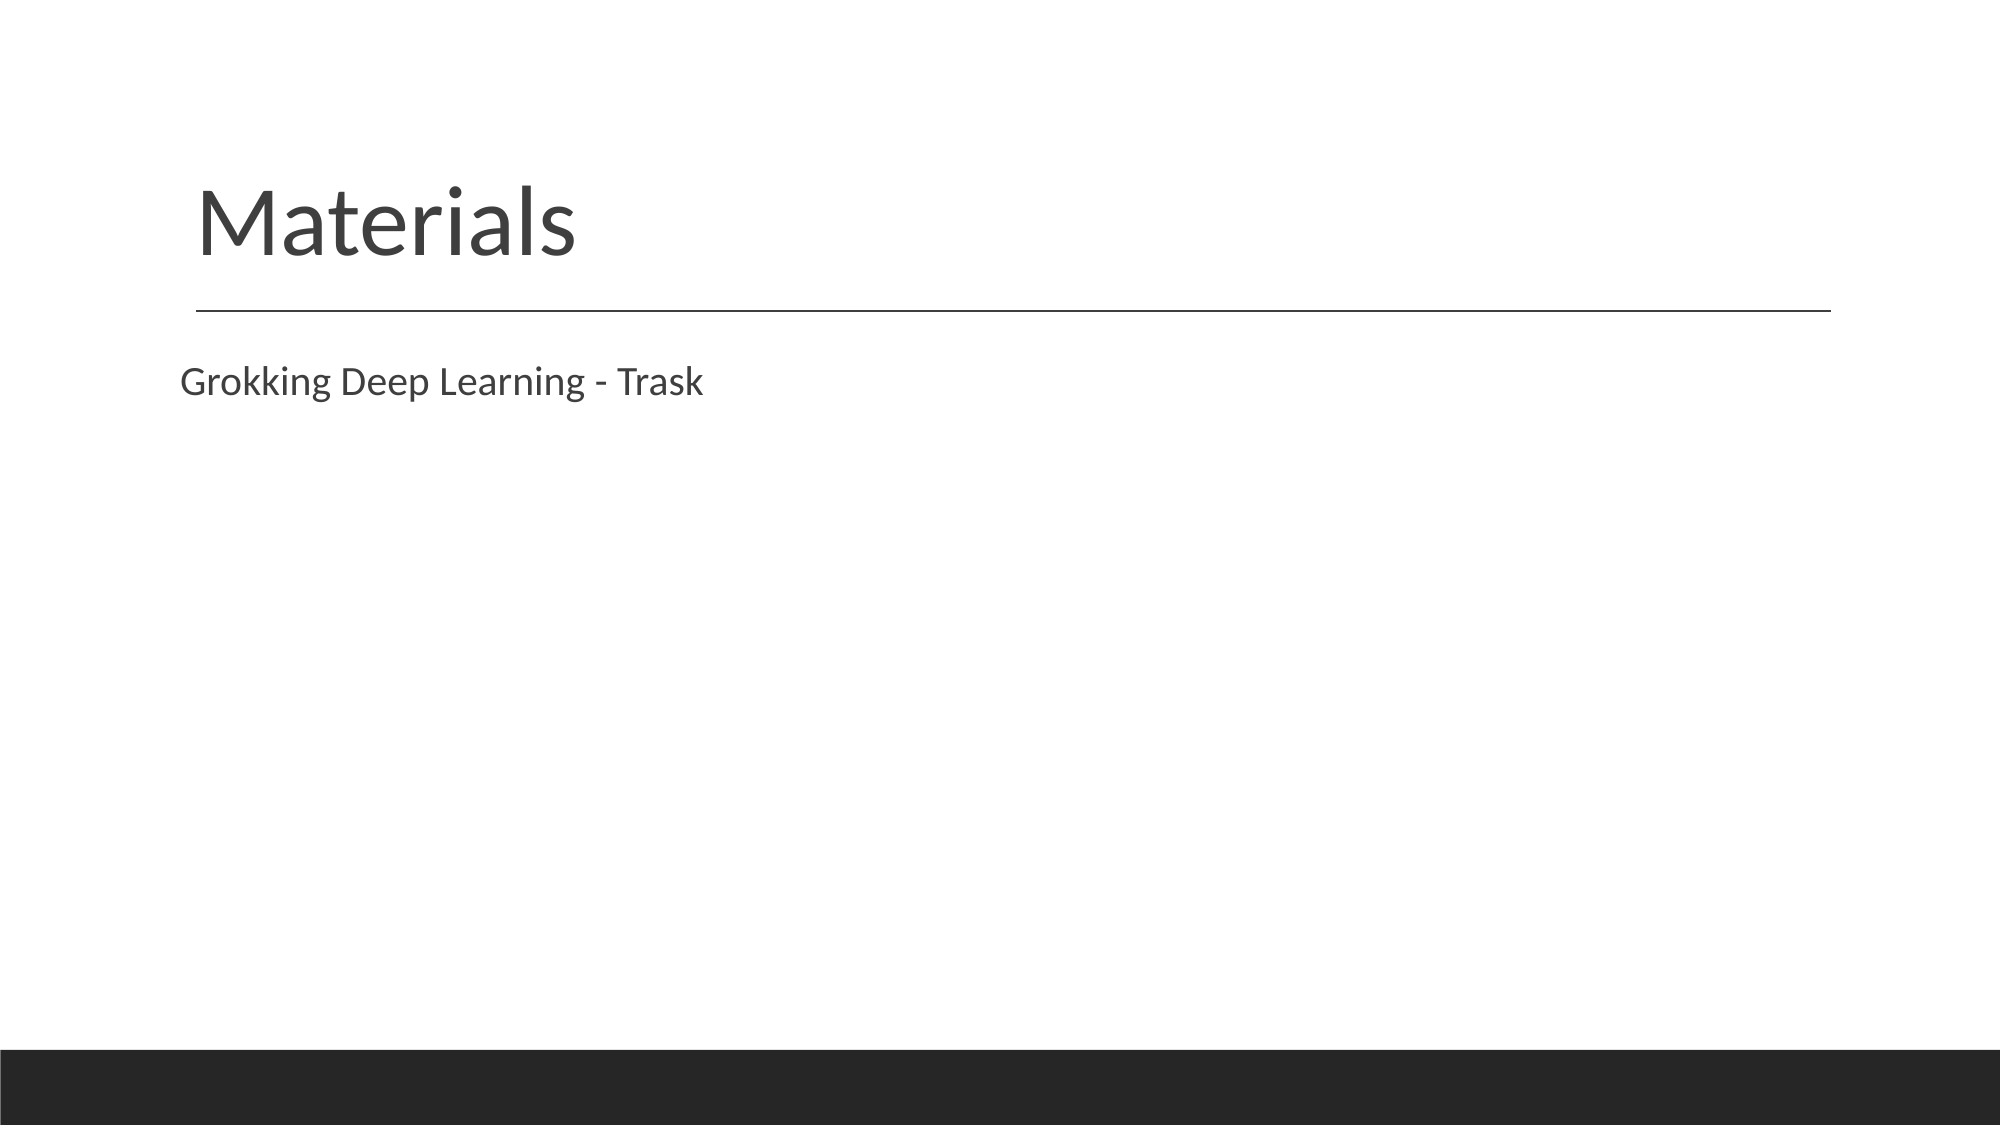

# Materials
Grokking Deep Learning - Trask